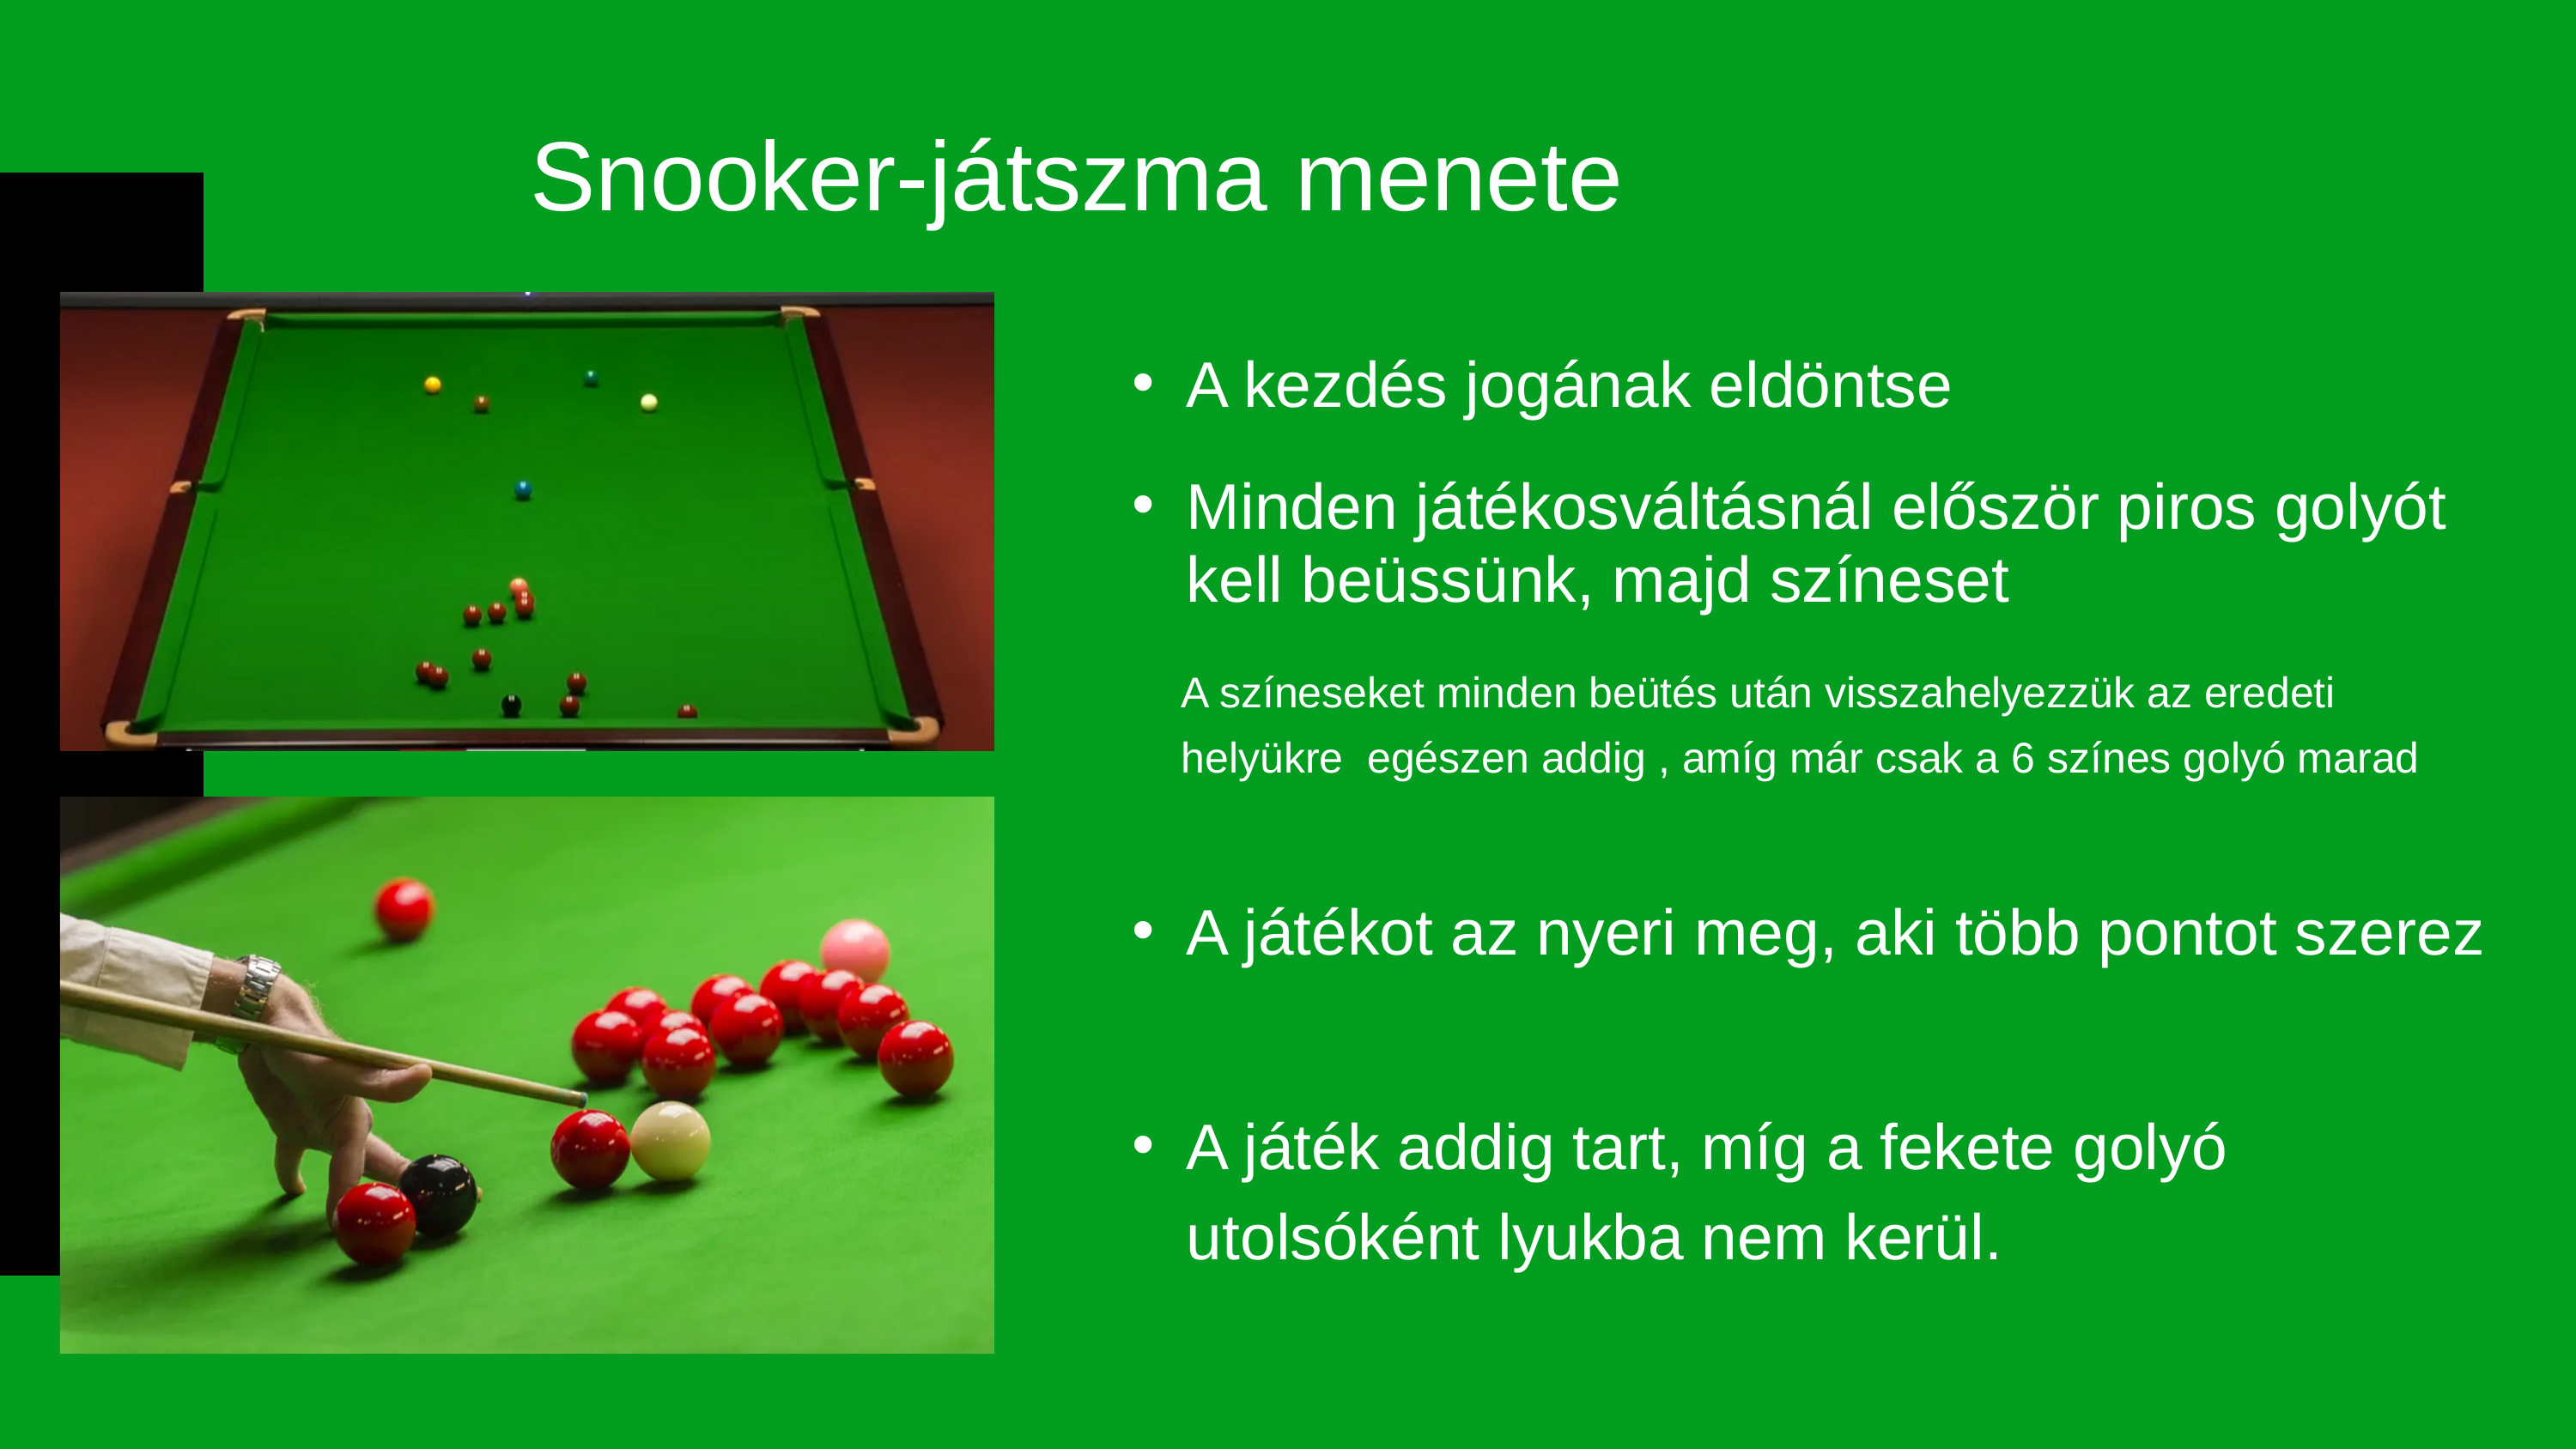

Snooker-játszma menete

A kezdés jogának eldöntse
Minden játékosváltásnál először piros golyót kell beüssünk, majd színeset
A színeseket minden beütés után visszahelyezzük az eredeti helyükre  egészen addig , amíg már csak a 6 színes golyó marad

A játékot az nyeri meg, aki több pontot szerez
A játék addig tart, míg a fekete golyó utolsóként lyukba nem kerül.